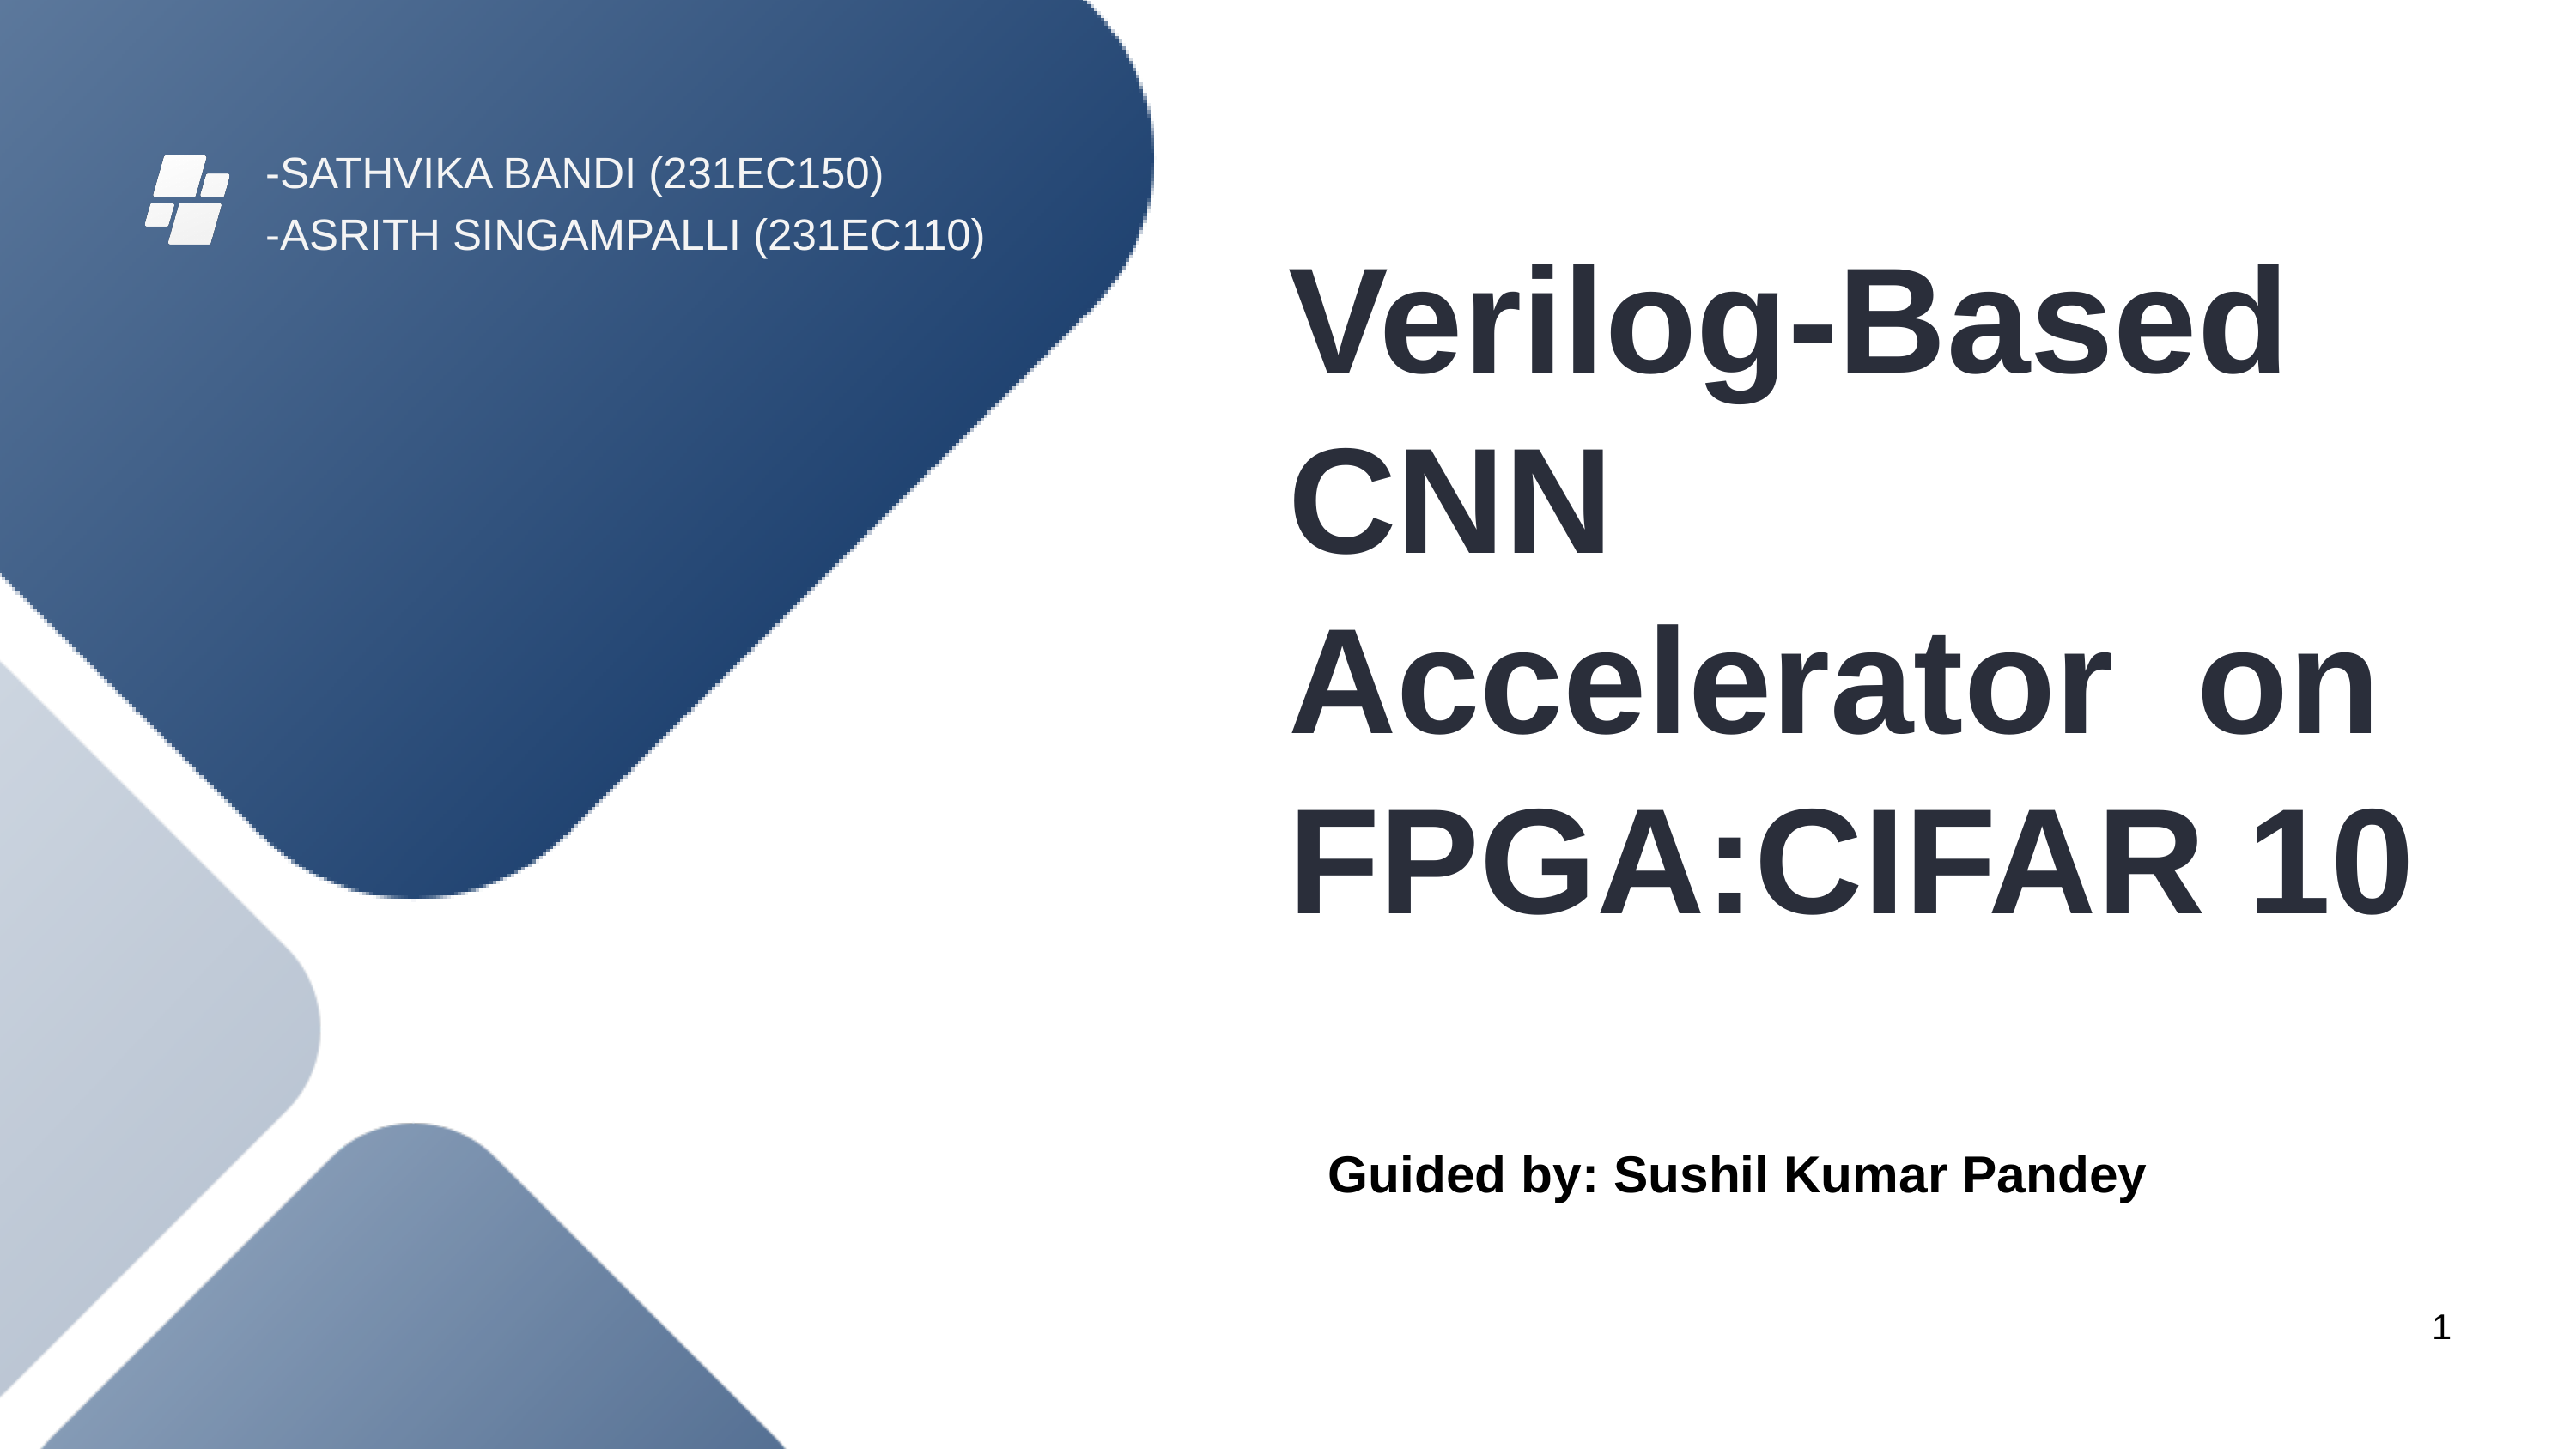

-SATHVIKA BANDI (231EC150)
-ASRITH SINGAMPALLI (231EC110)

Verilog-Based CNN Accelerator  on FPGA:CIFAR 10

Guided by: Sushil Kumar Pandey
1